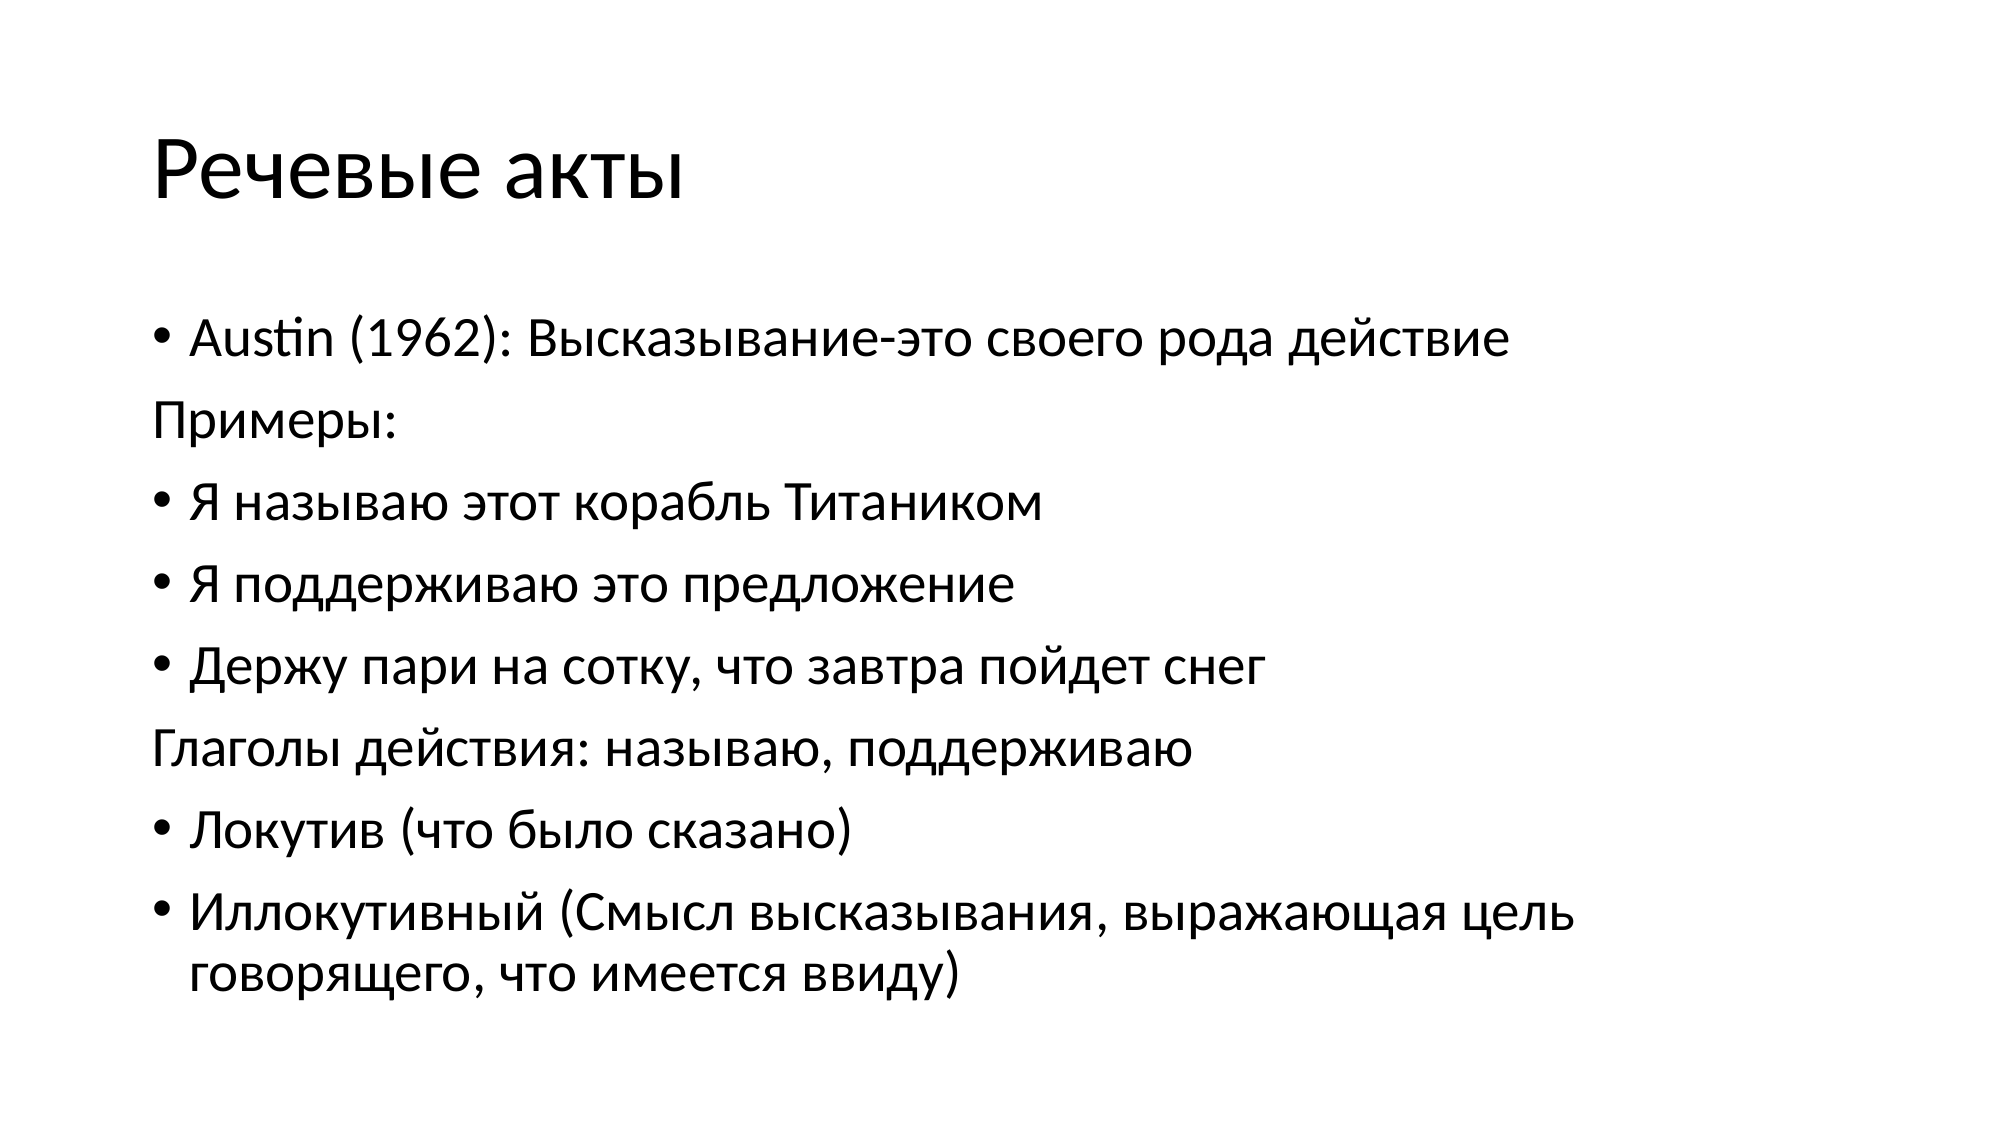

# Речевые акты
Austin (1962): Высказывание-это своего рода действие
Примеры:
Я называю этот корабль Титаником
Я поддерживаю это предложение
Держу пари на сотку, что завтра пойдет снег
Глаголы действия: называю, поддерживаю
Локутив (что было сказано)
Иллокутивный (Смысл высказывания, выражающая цель говорящего, что имеется ввиду)